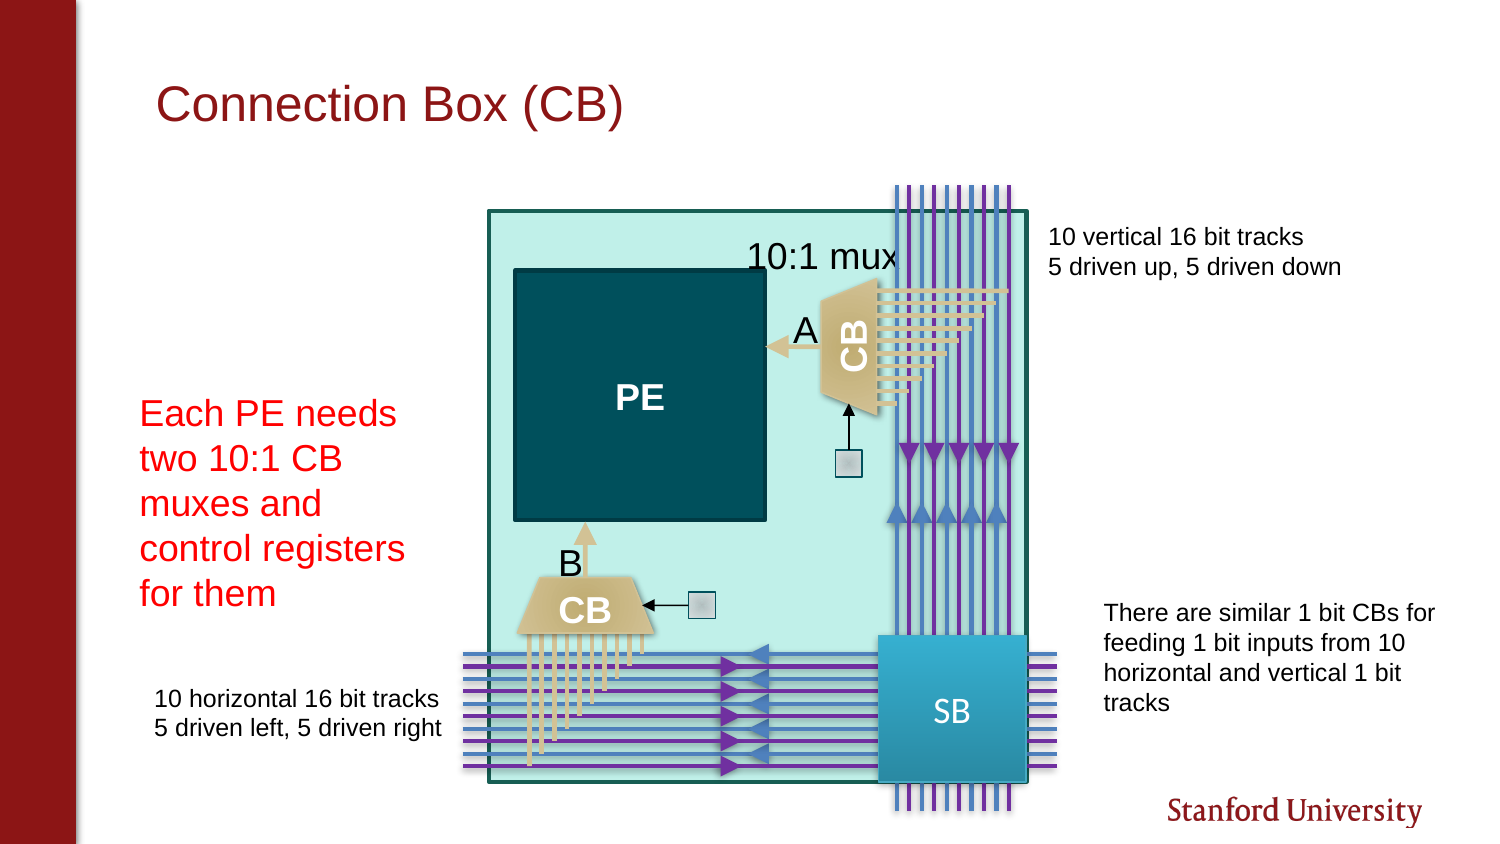

# Connection Box (CB)

10 vertical 16 bit tracks
5 driven up, 5 driven down
10:1 mux
PE
A
CB
Each PE needs two 10:1 CB muxes and control registers for them

CB

B
There are similar 1 bit CBs for feeding 1 bit inputs from 10 horizontal and vertical 1 bit tracks
SB
10 horizontal 16 bit tracks
5 driven left, 5 driven right